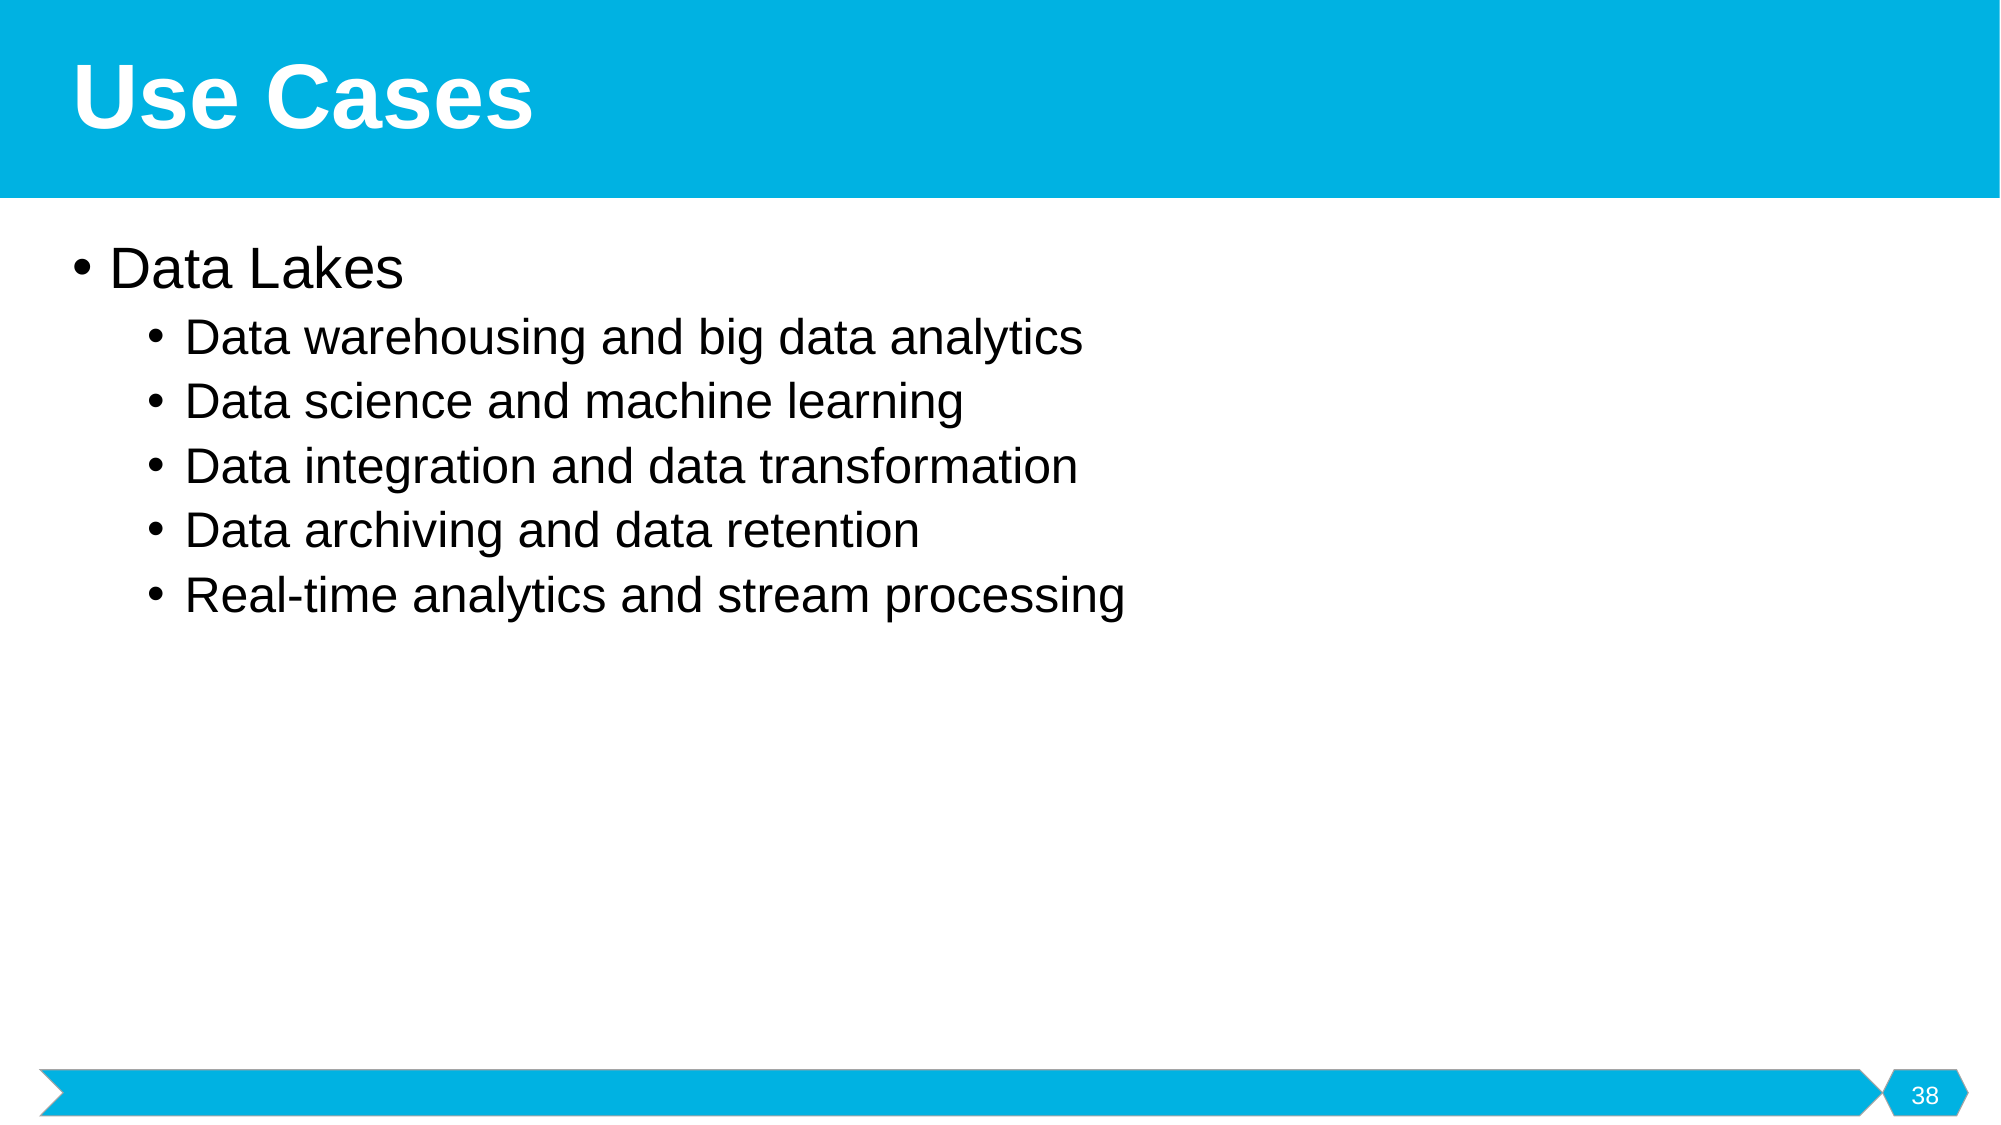

# Use Cases
Data Lakes
Data warehousing and big data analytics
Data science and machine learning
Data integration and data transformation
Data archiving and data retention
Real-time analytics and stream processing
38